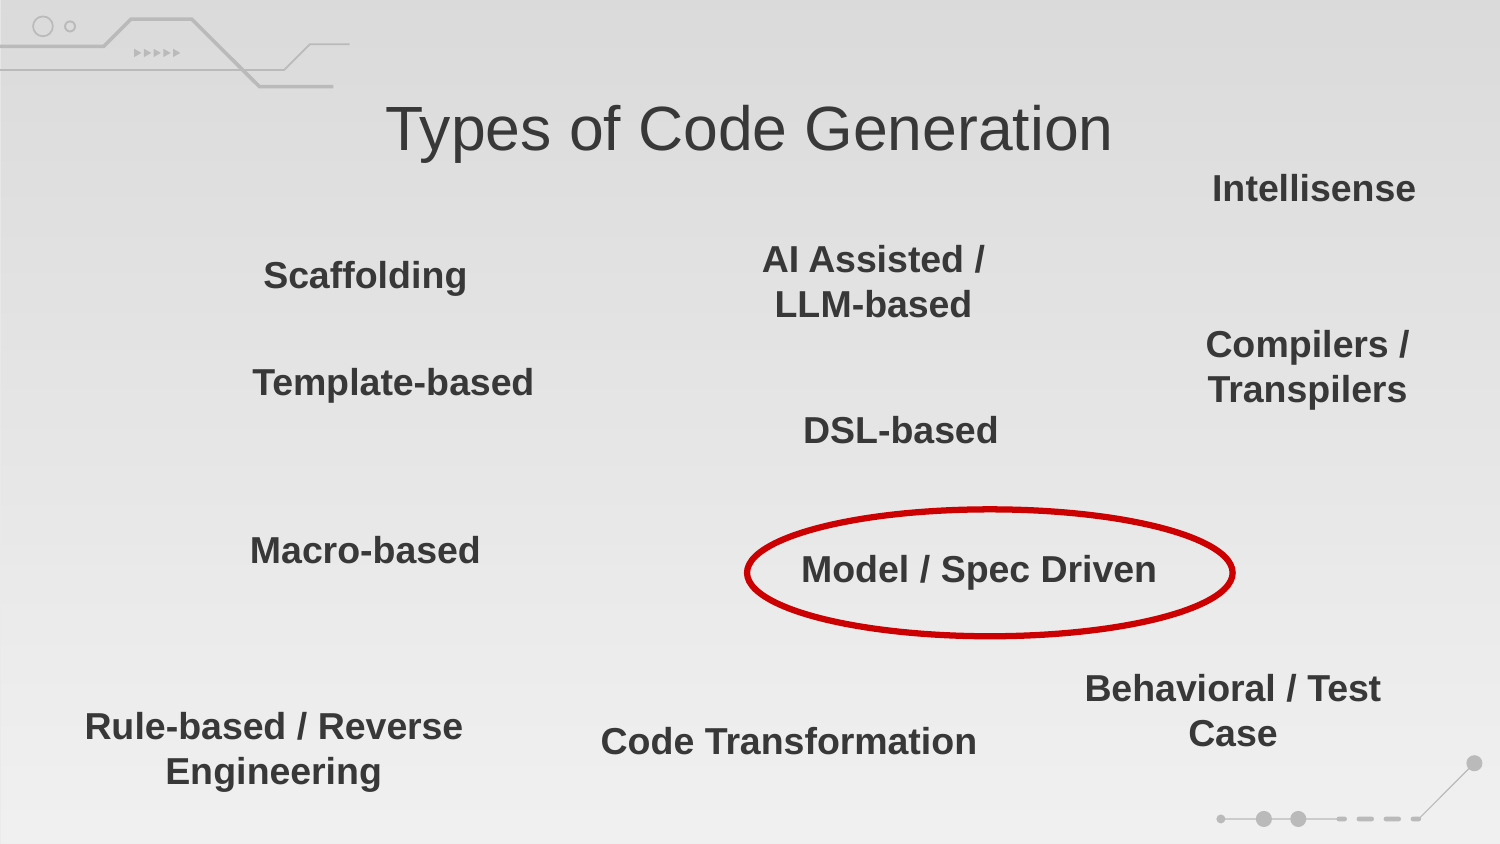

# Types of Code Generation
Intellisense
Scaffolding
AI Assisted / LLM-based
Template-based
Compilers / Transpilers
DSL-based

Macro-based
Model / Spec Driven
Behavioral / Test Case
Rule-based / Reverse Engineering
Code Transformation